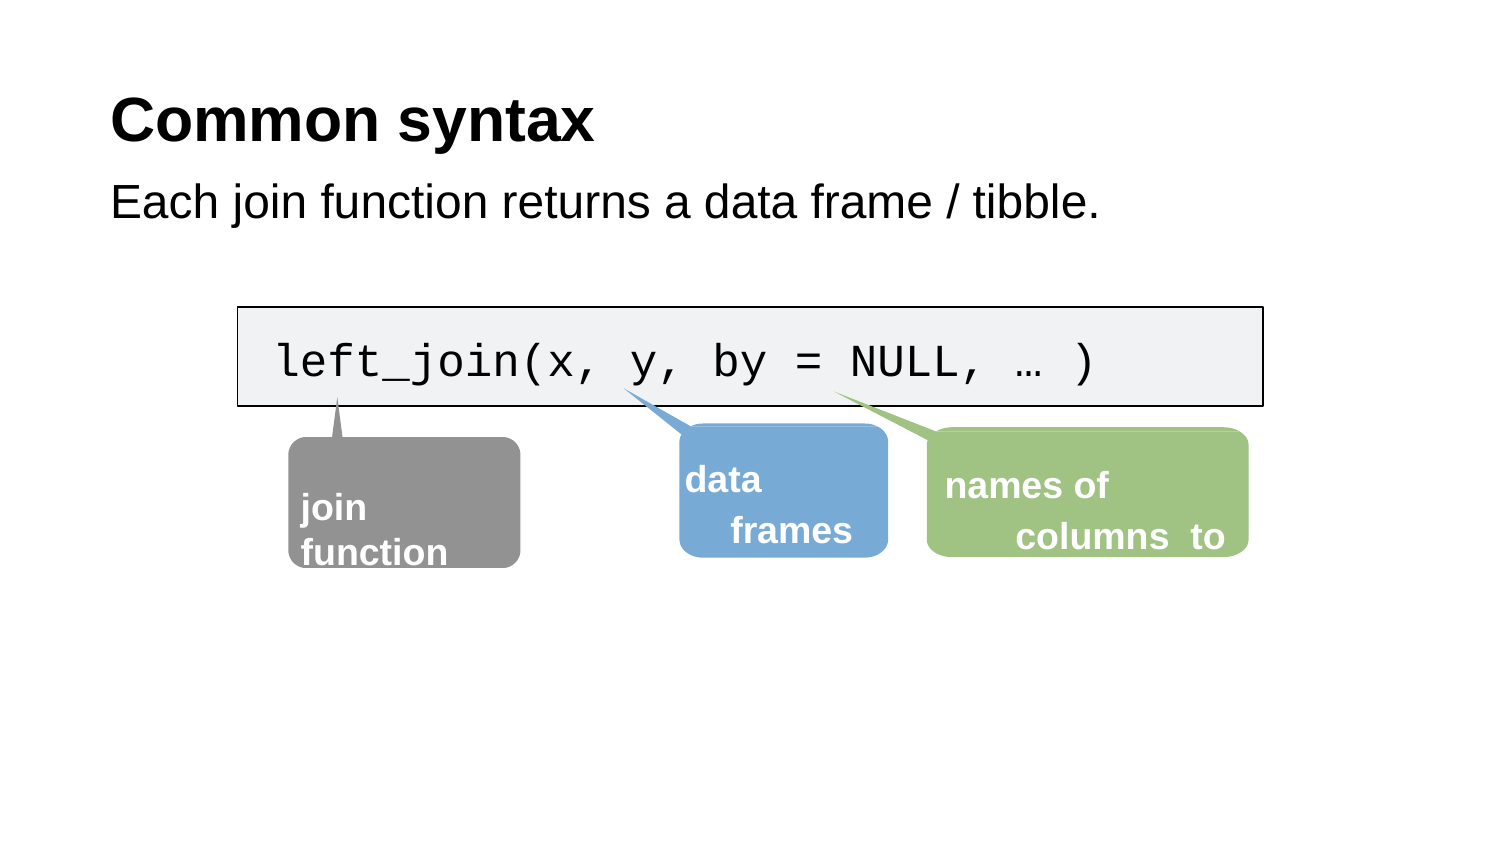

Common syntax
Each join function returns a data frame / tibble.

left_join(x, y, by = NULL, … )

data frames  to join
names of columns  to join on
join function